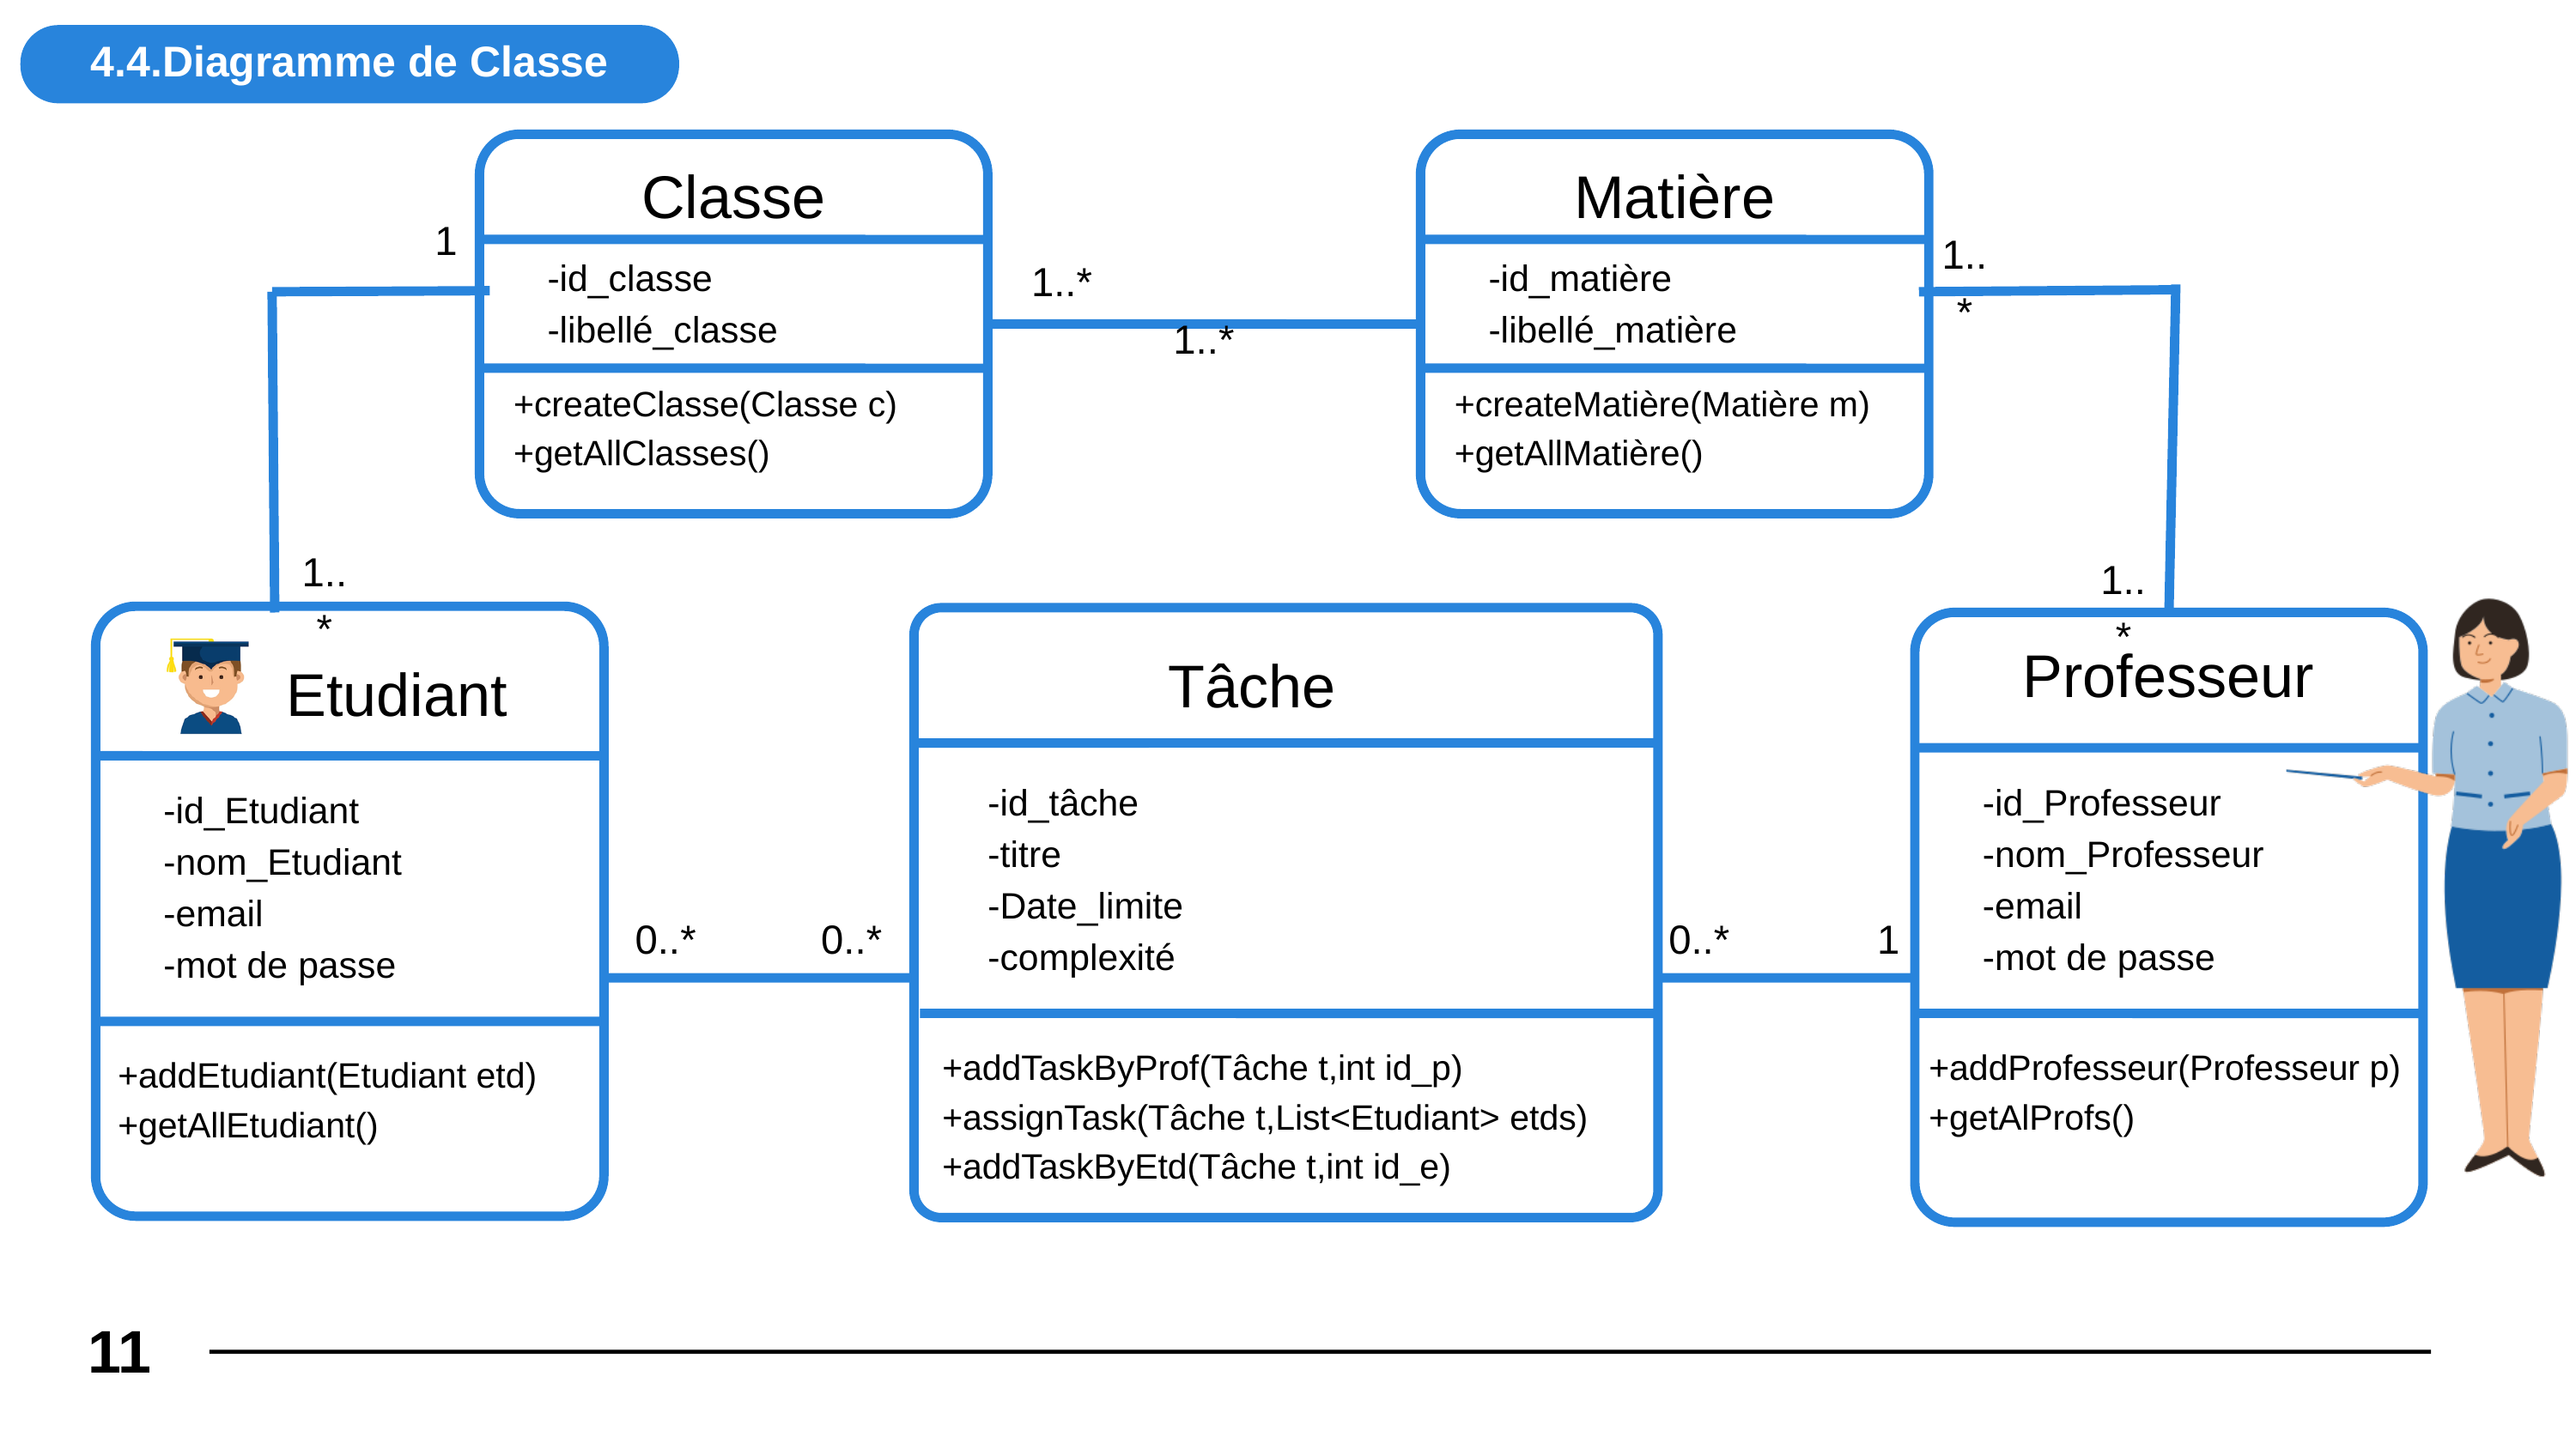

4.4.Diagramme de Classe

Classe
Matière
1
1..*

-id_classe
-libellé_classe
-id_matière
-libellé_matière
1..*                          1..*

+createClasse(Classe c)
+getAllClasses()
+createMatière(Matière m)
+getAllMatière()
1..*
1..*

Professeur
Tâche
Etudiant

-id_tâche
-titre
-Date_limite
-complexité
-id_Professeur
-nom_Professeur
-email
-mot de passe
-id_Etudiant
-nom_Etudiant
-email
-mot de passe
0..*           0..*
0..*             1

+addTaskByProf(Tâche t,int id_p)
+assignTask(Tâche t,List<Etudiant> etds)
+addTaskByEtd(Tâche t,int id_e)
+addProfesseur(Professeur p)
+getAlProfs()
+addEtudiant(Etudiant etd)
+getAllEtudiant()
11